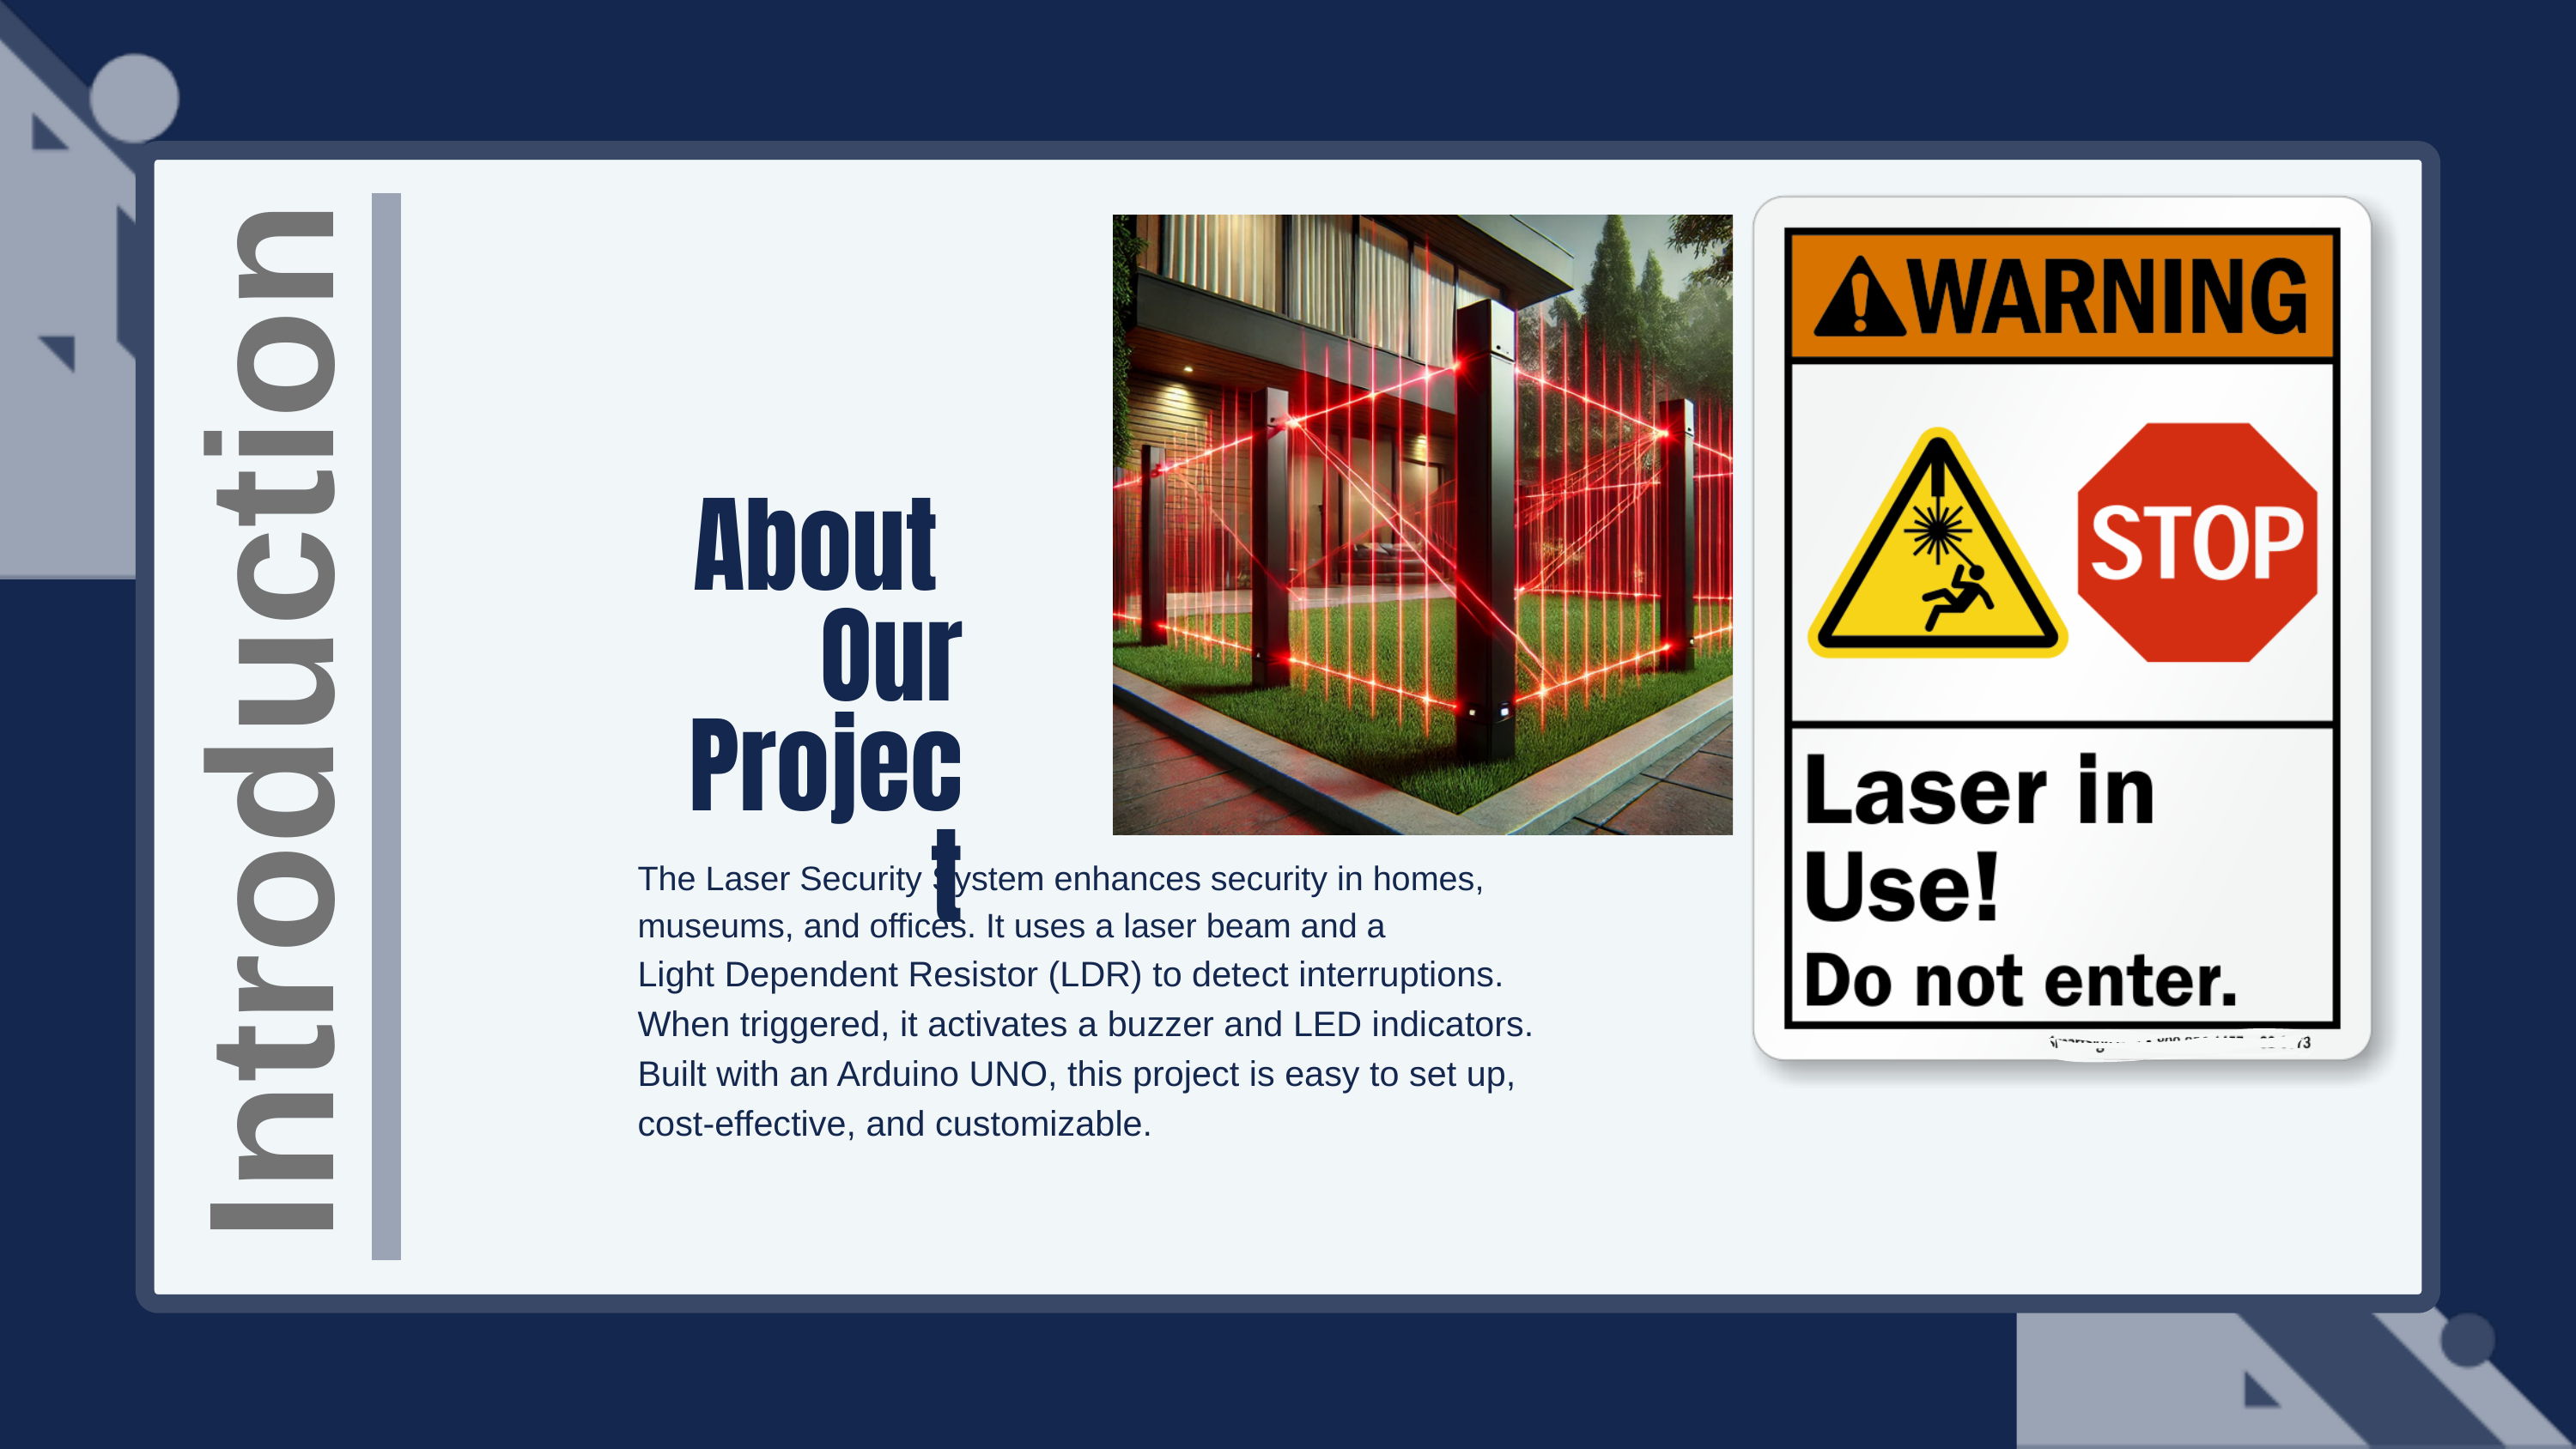

Introduction
About
Our
Project
The Laser Security System enhances security in homes, museums, and offices. It uses a laser beam and a
Light Dependent Resistor (LDR) to detect interruptions. When triggered, it activates a buzzer and LED indicators.
Built with an Arduino UNO, this project is easy to set up, cost-effective, and customizable.